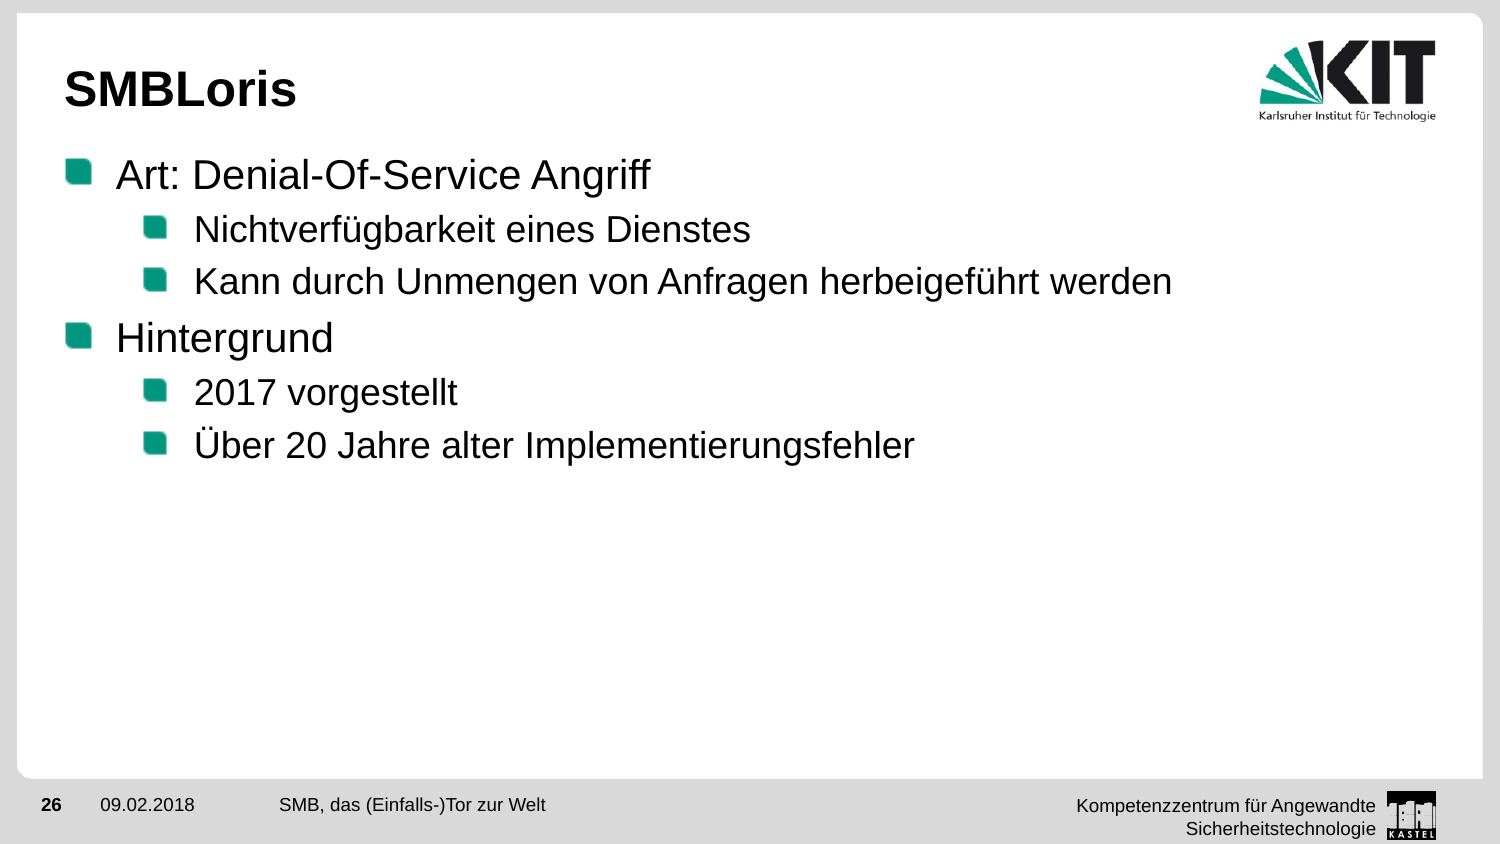

# SMBLoris
Art: Denial-Of-Service Angriff
Nichtverfügbarkeit eines Dienstes
Kann durch Unmengen von Anfragen herbeigeführt werden
Hintergrund
2017 vorgestellt
Über 20 Jahre alter Implementierungsfehler
SMB, das (Einfalls-)Tor zur Welt